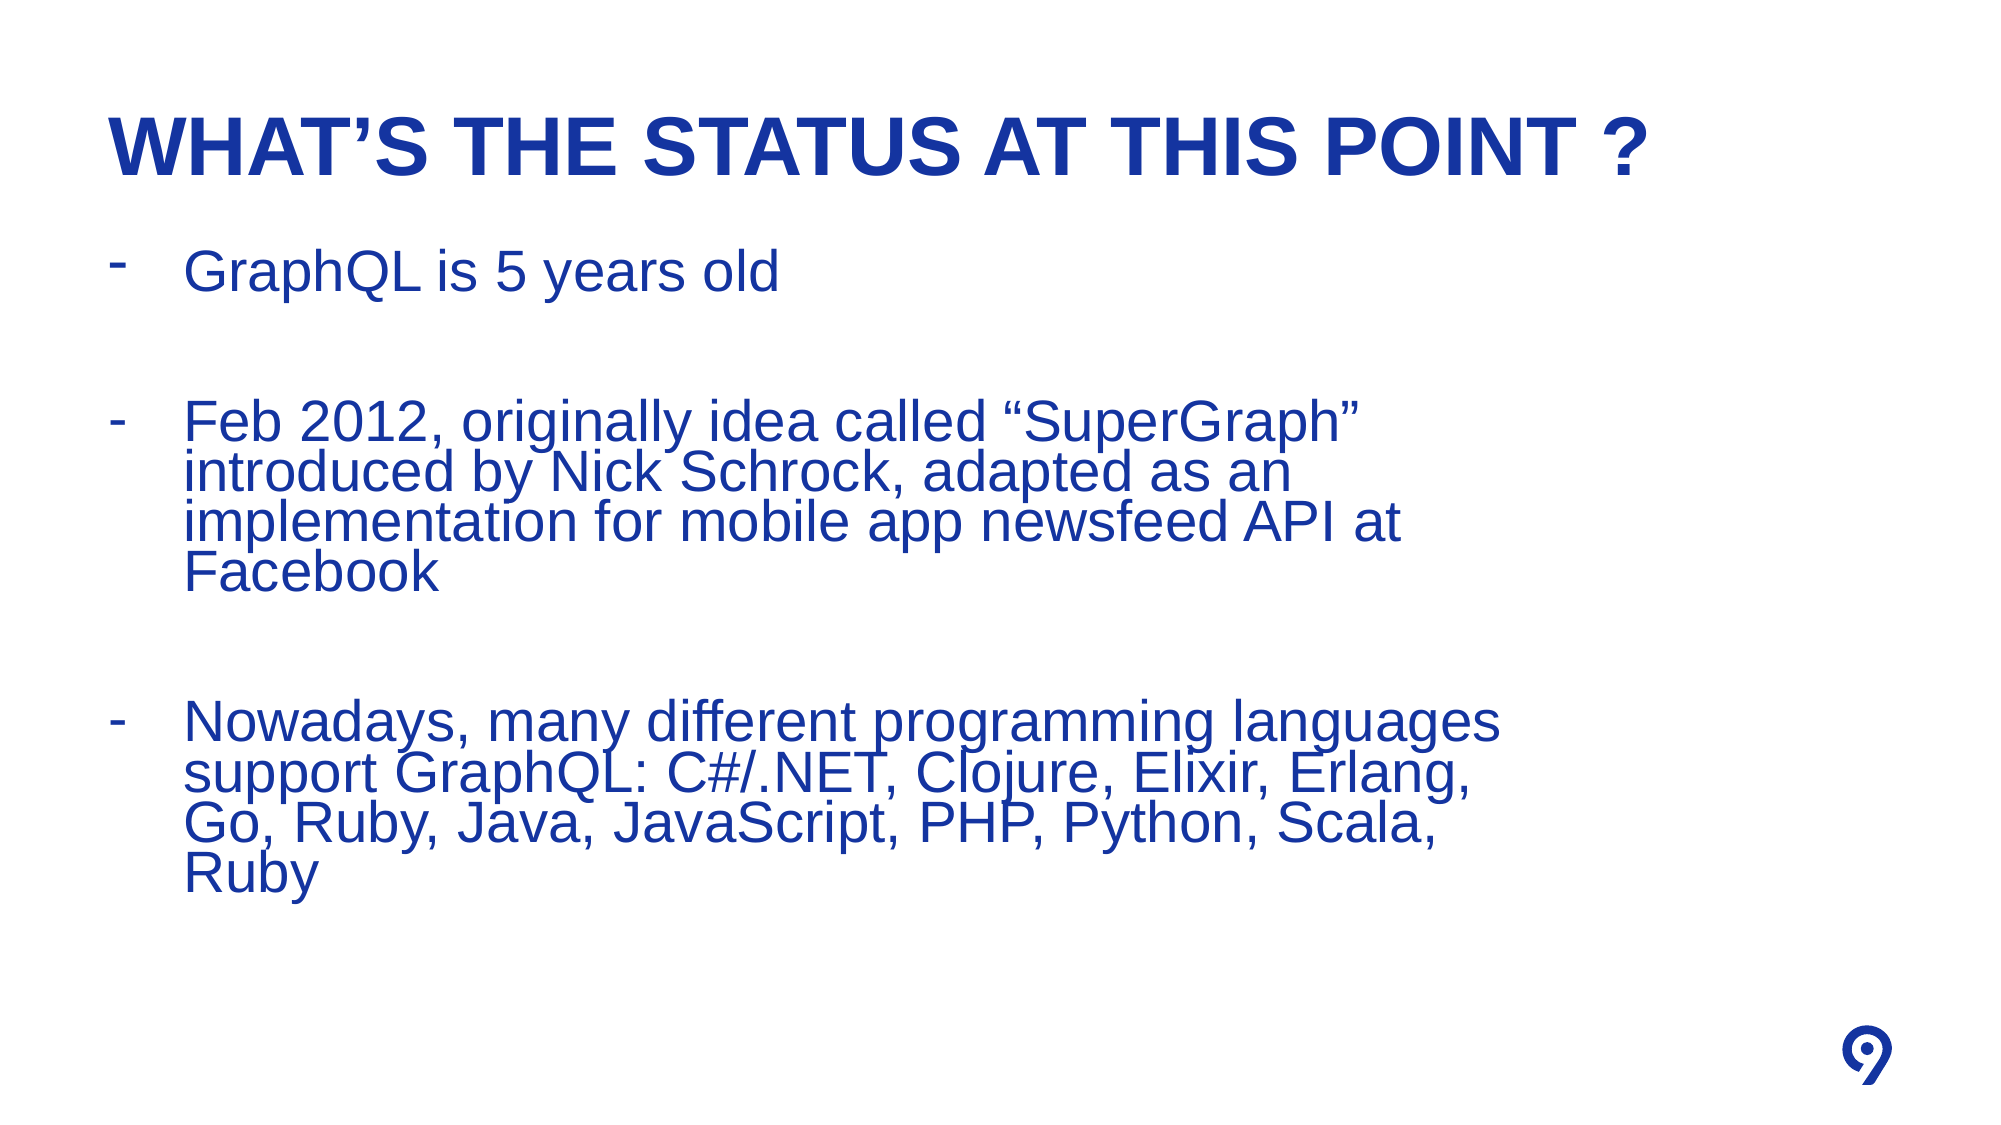

# What’s the status at this point ?
GraphQL is 5 years old

Feb 2012, originally idea called “SuperGraph” introduced by Nick Schrock, adapted as an implementation for mobile app newsfeed API at Facebook

Nowadays, many different programming languages support GraphQL: C#/.NET, Clojure, Elixir, Erlang, Go, Ruby, Java, JavaScript, PHP, Python, Scala, Ruby